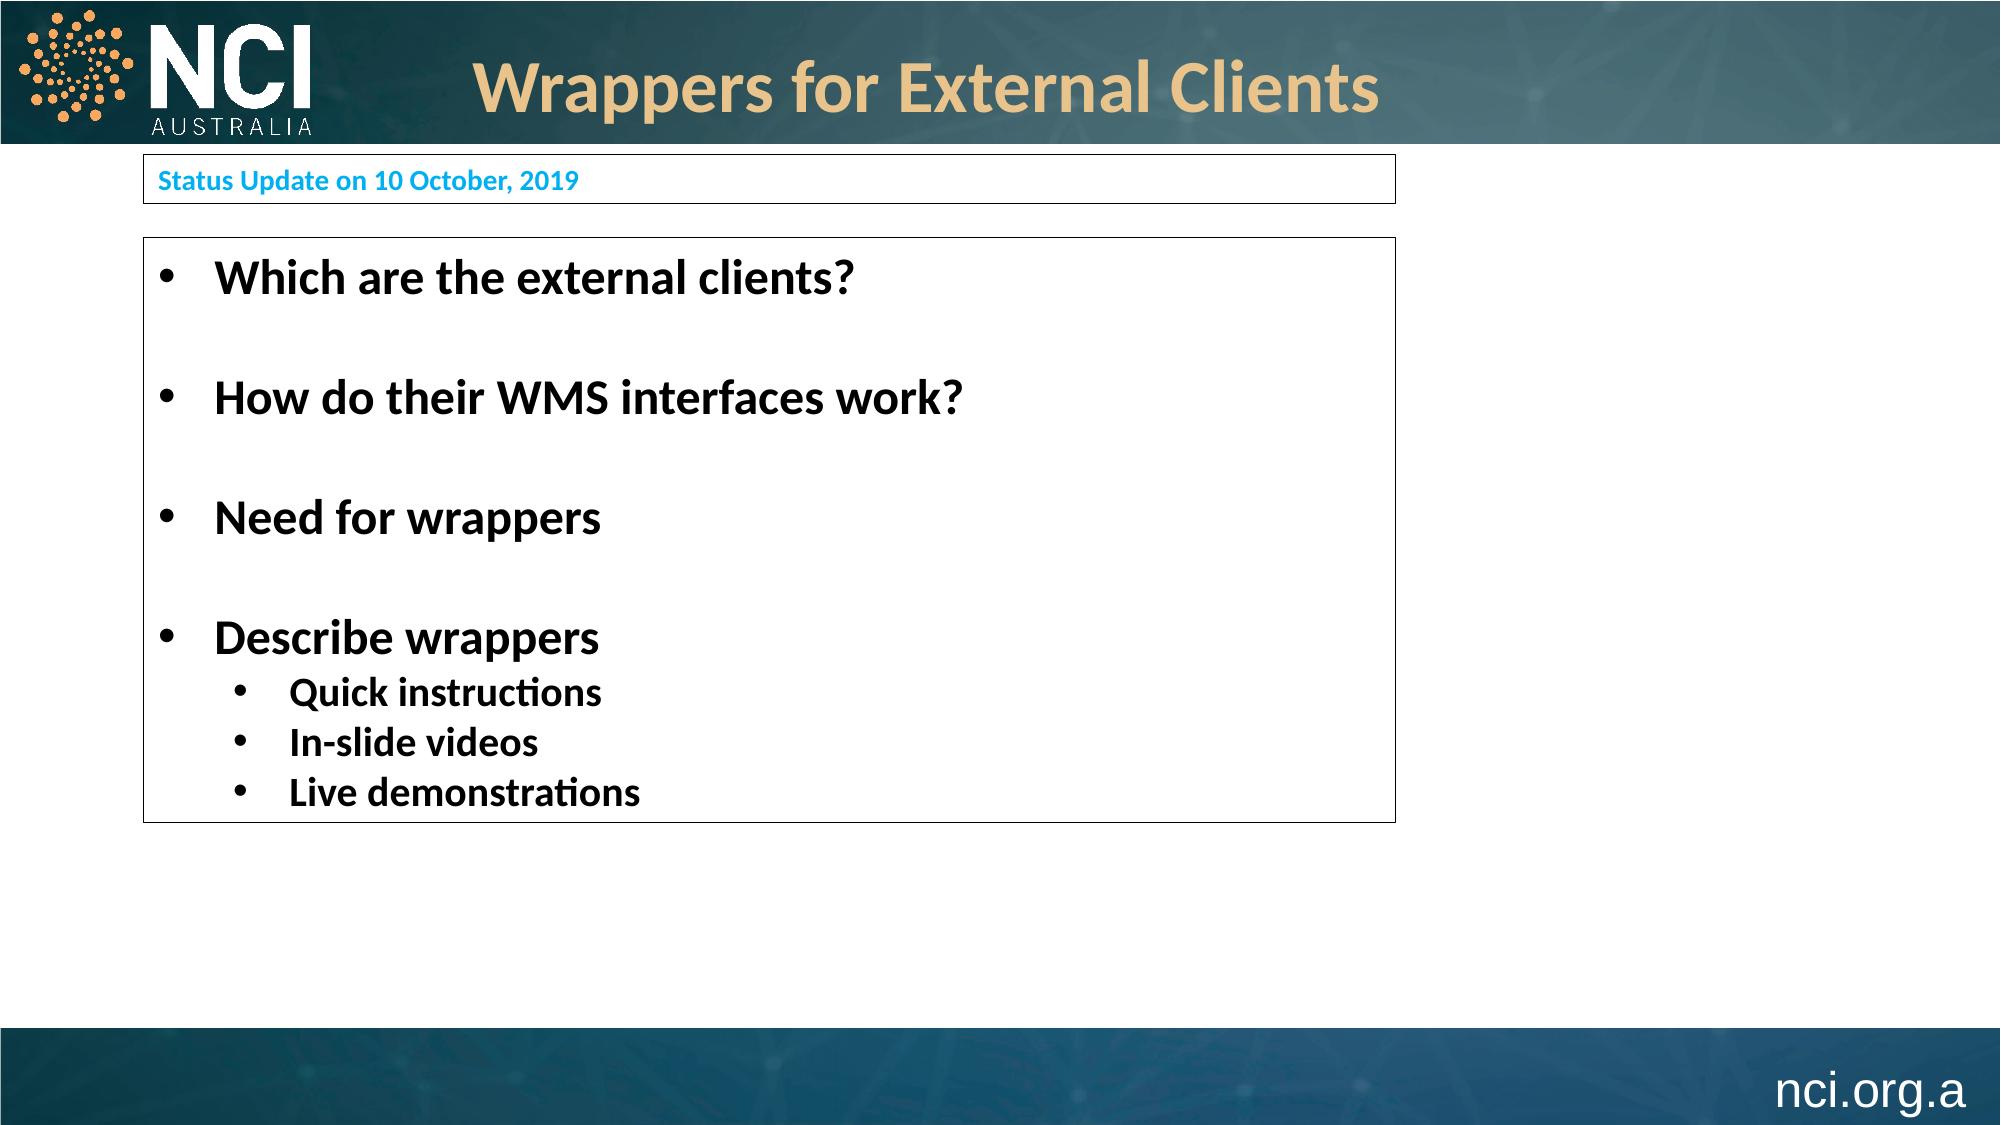

Wrappers for External Clients
Status Update on 10 October, 2019
Which are the external clients?

How do their WMS interfaces work?

Need for wrappers

Describe wrappers
Quick instructions
In-slide videos
Live demonstrations
19